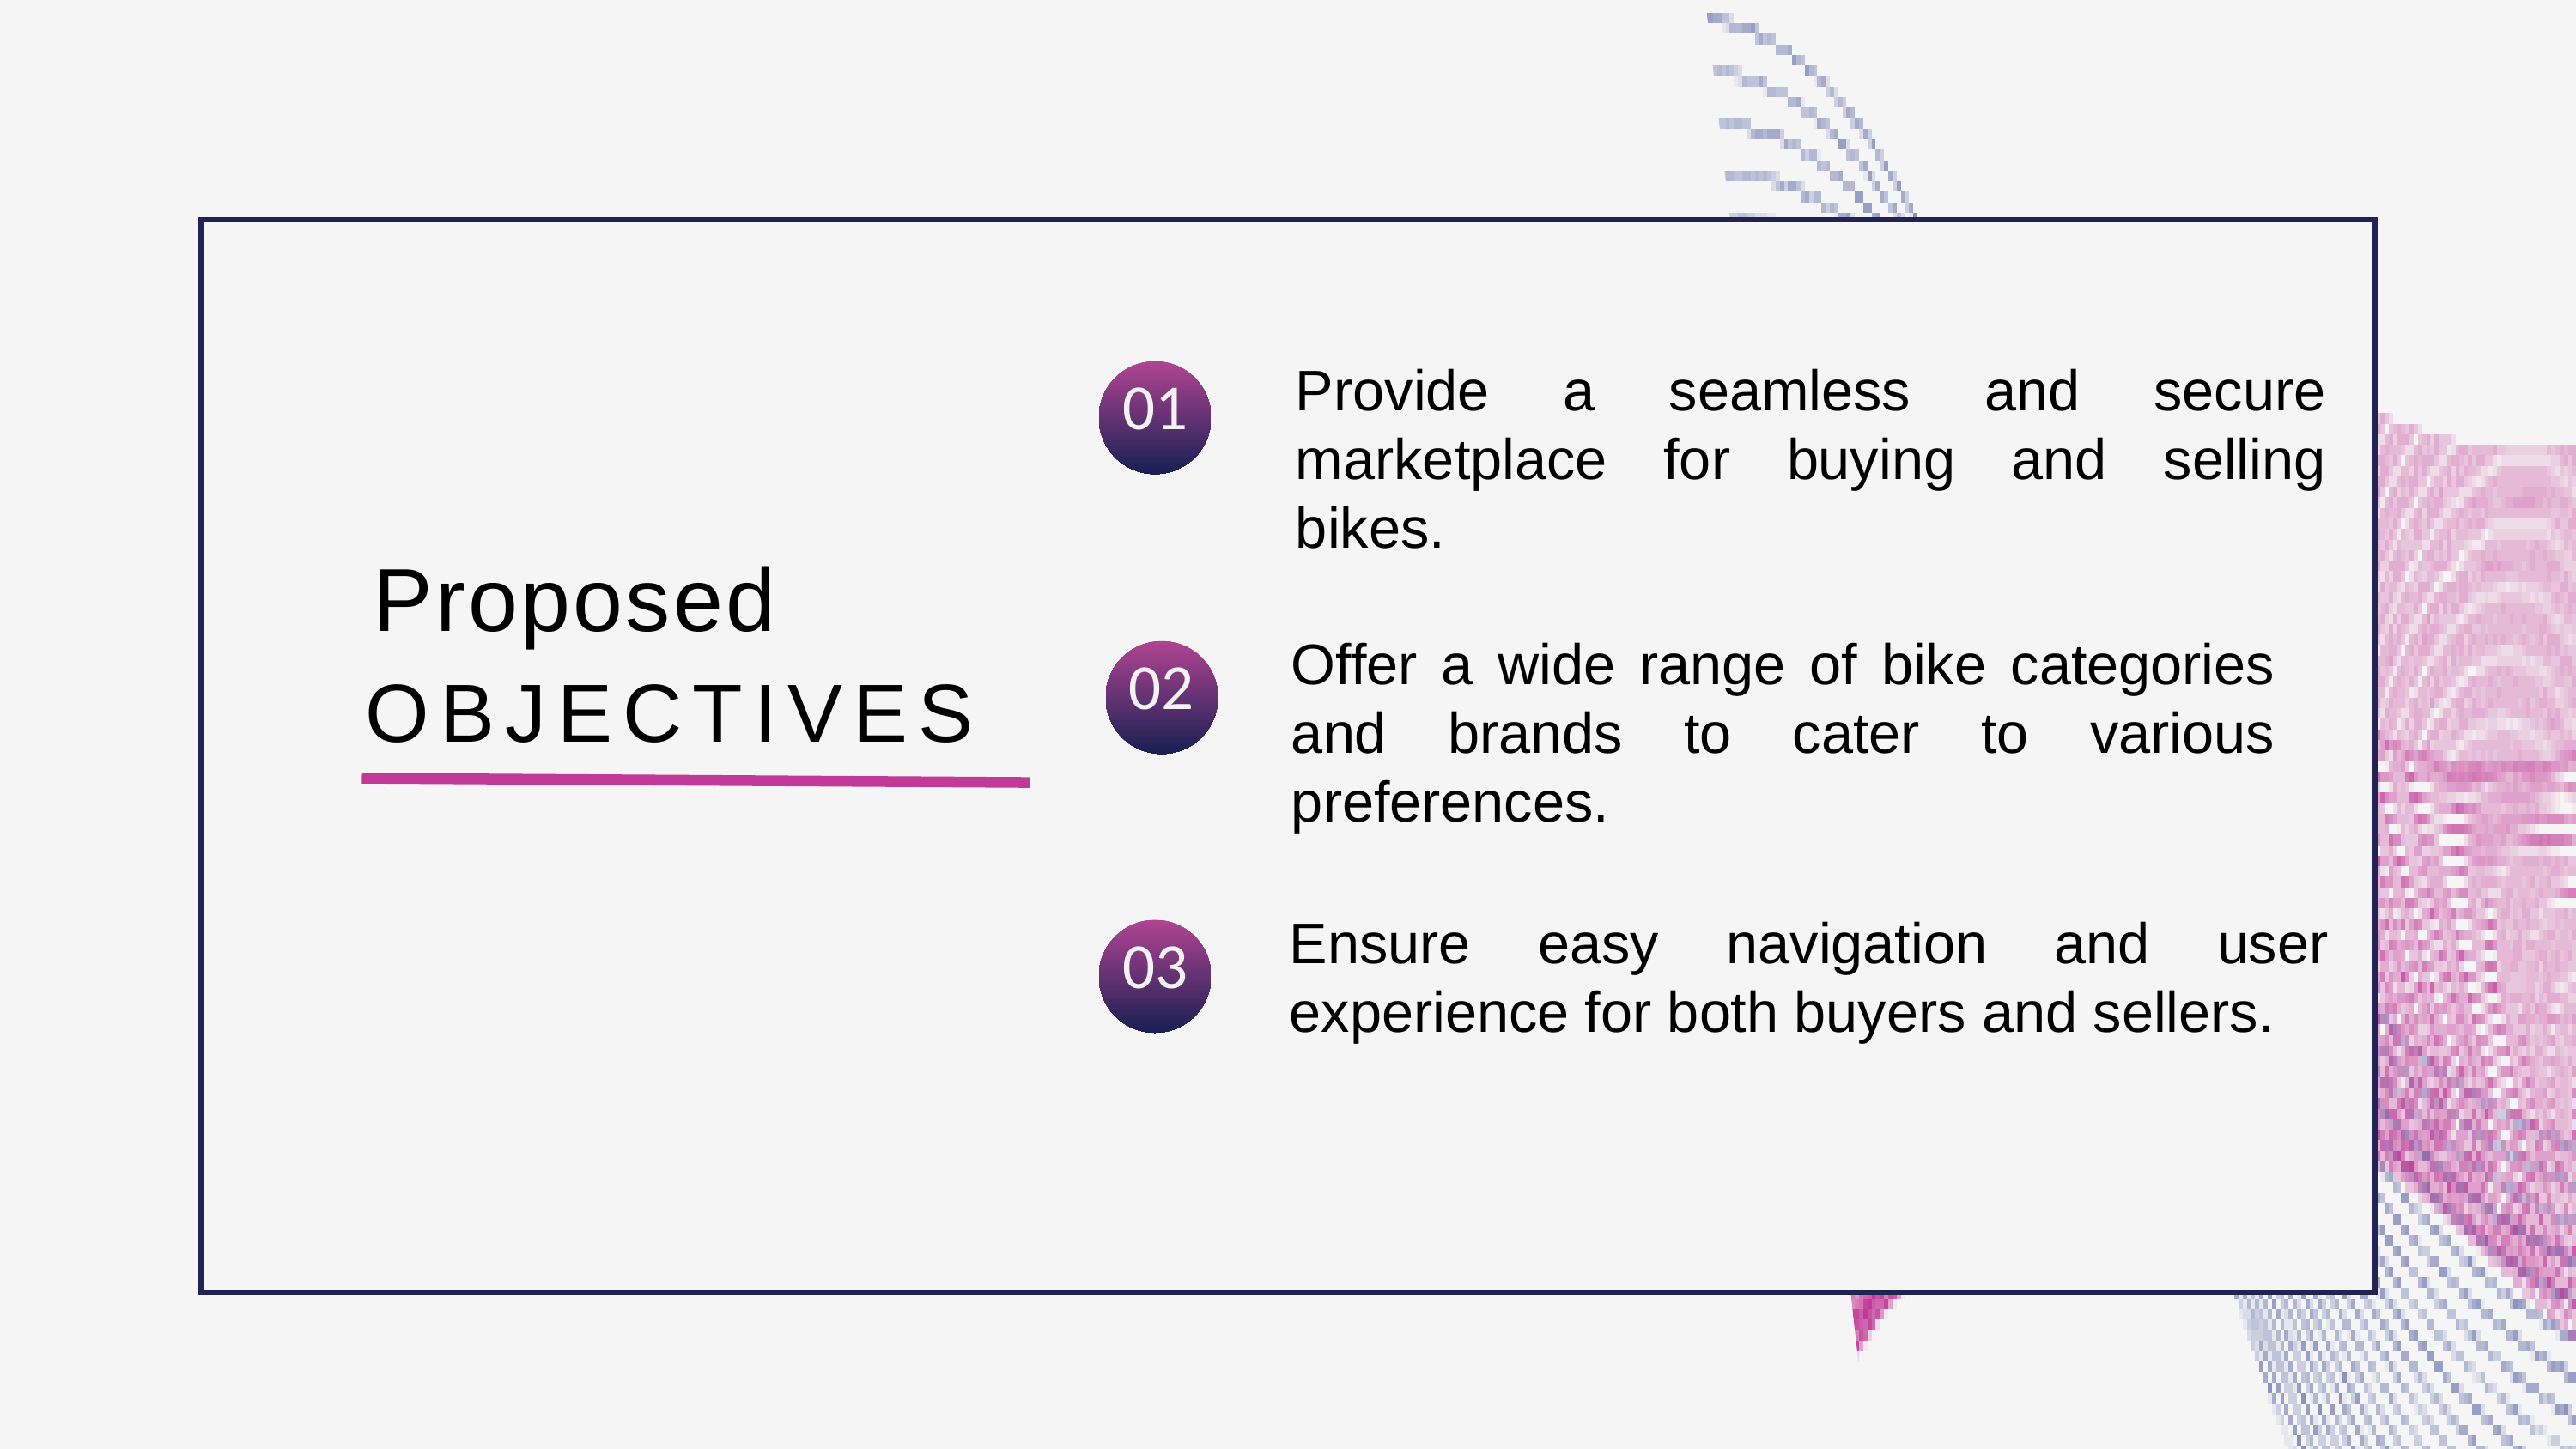

Provide a seamless and secure marketplace for buying and selling bikes.
01
Proposed
Offer a wide range of bike categories and brands to cater to various preferences.
02

OBJECTIVES

Ensure easy navigation and user experience for both buyers and sellers.
03